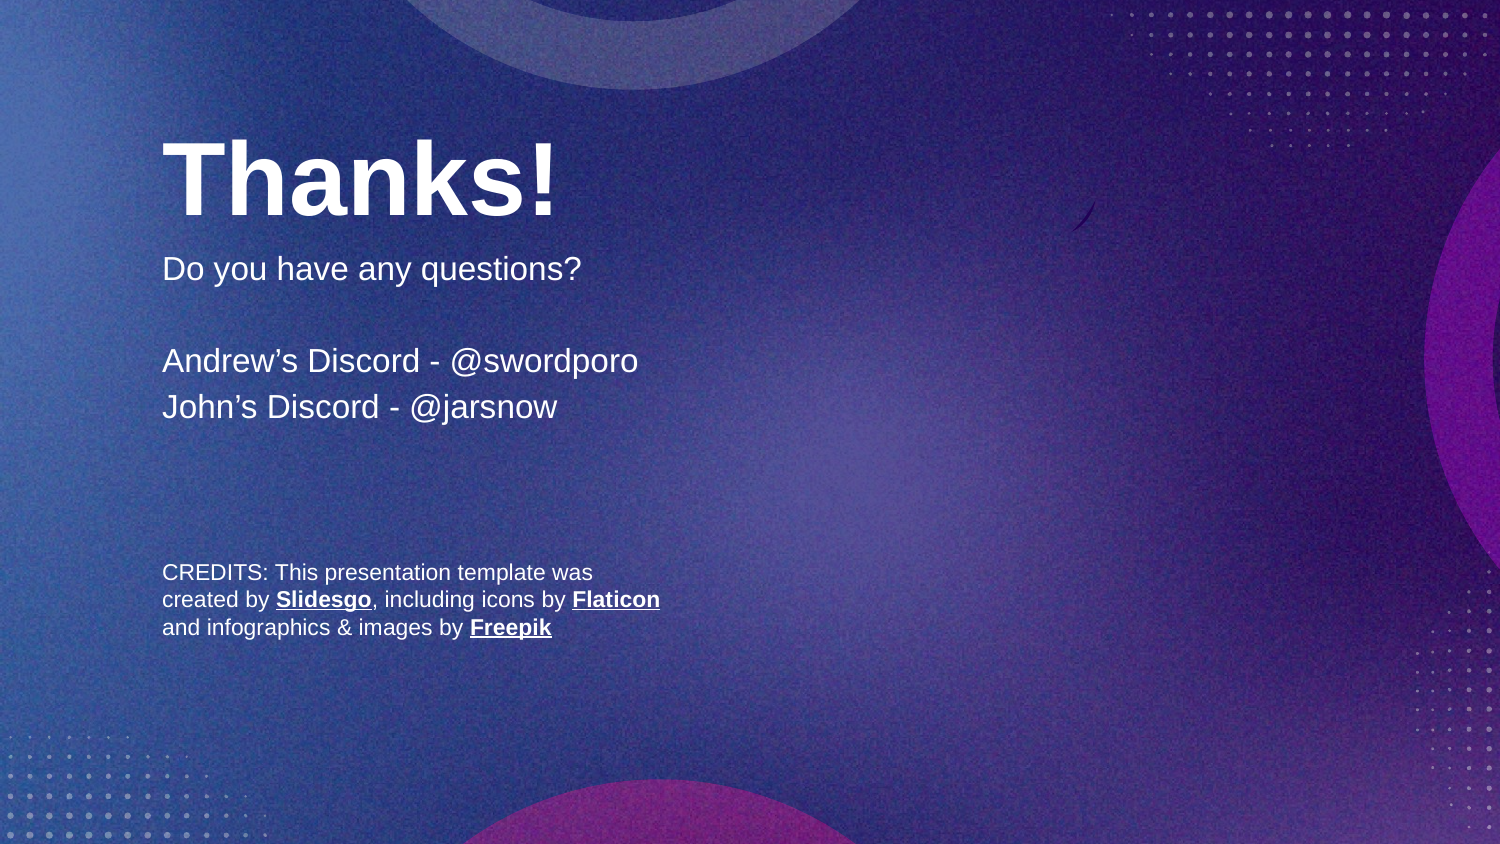

# Thanks!

Do you have any questions?

Andrew’s Discord - @swordporo
John’s Discord - @jarsnow